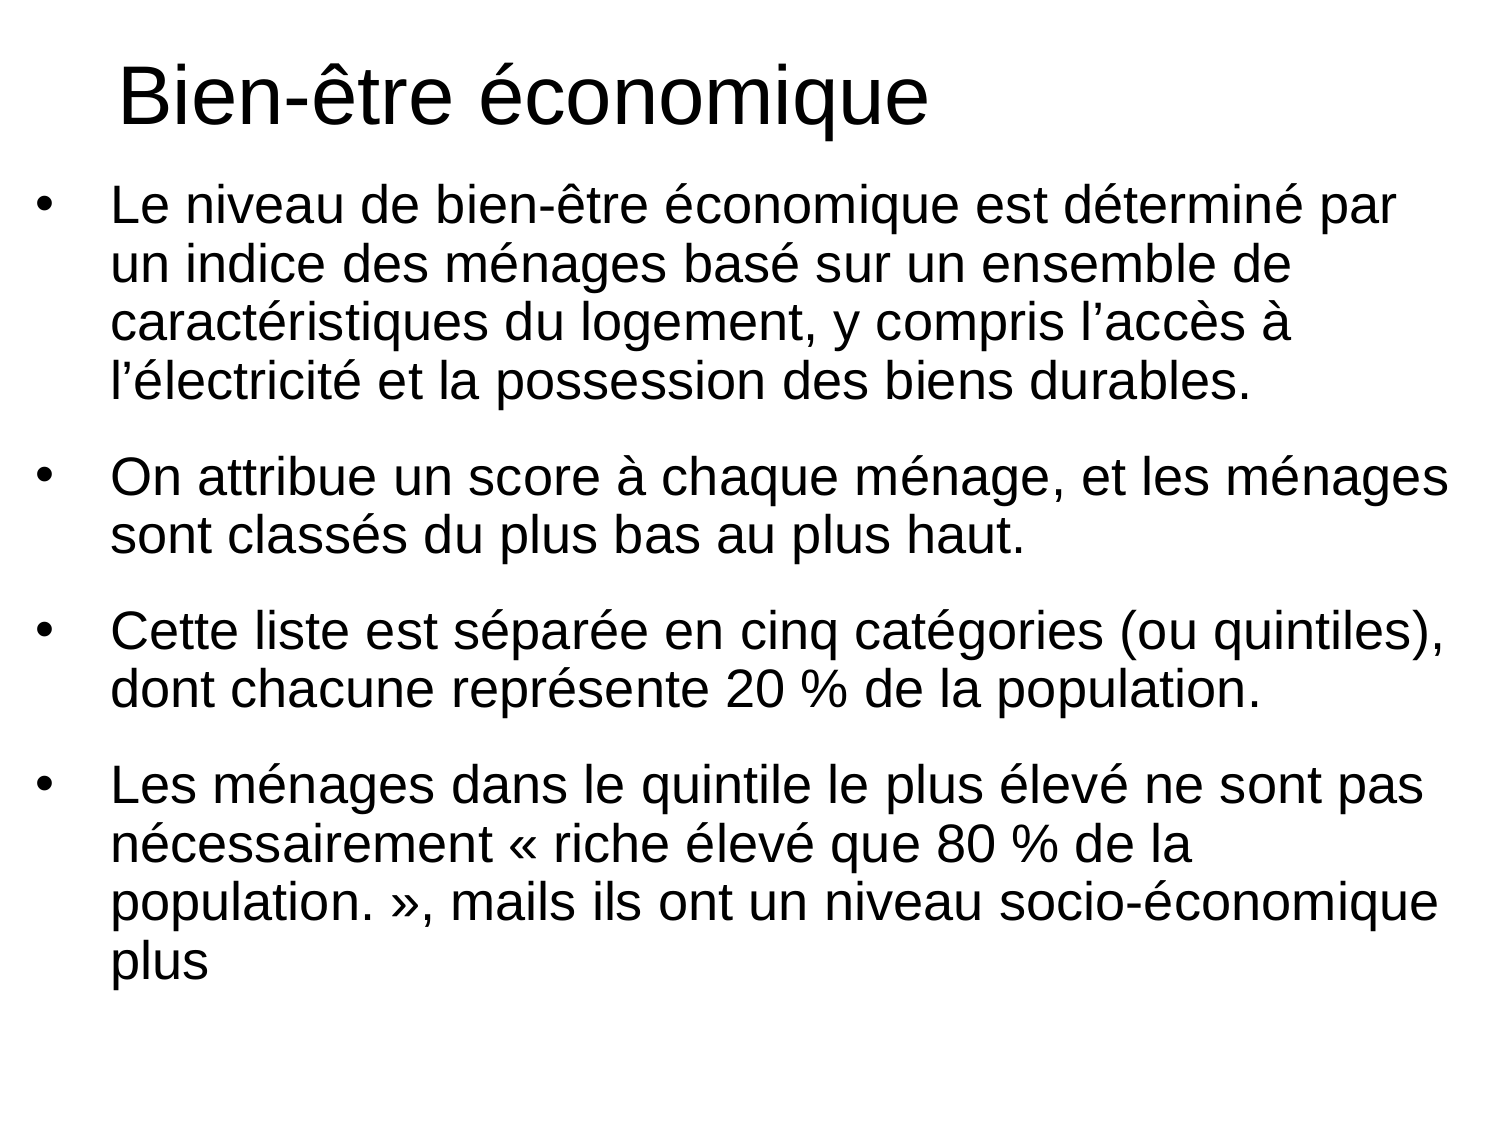

# Bien-être économique
Le niveau de bien-être économique est déterminé par un indice des ménages basé sur un ensemble de caractéristiques du logement, y compris l’accès à l’électricité et la possession des biens durables.
On attribue un score à chaque ménage, et les ménages sont classés du plus bas au plus haut.
Cette liste est séparée en cinq catégories (ou quintiles), dont chacune représente 20 % de la population.
Les ménages dans le quintile le plus élevé ne sont pas nécessairement « riche élevé que 80 % de la population. », mails ils ont un niveau socio-économique plus